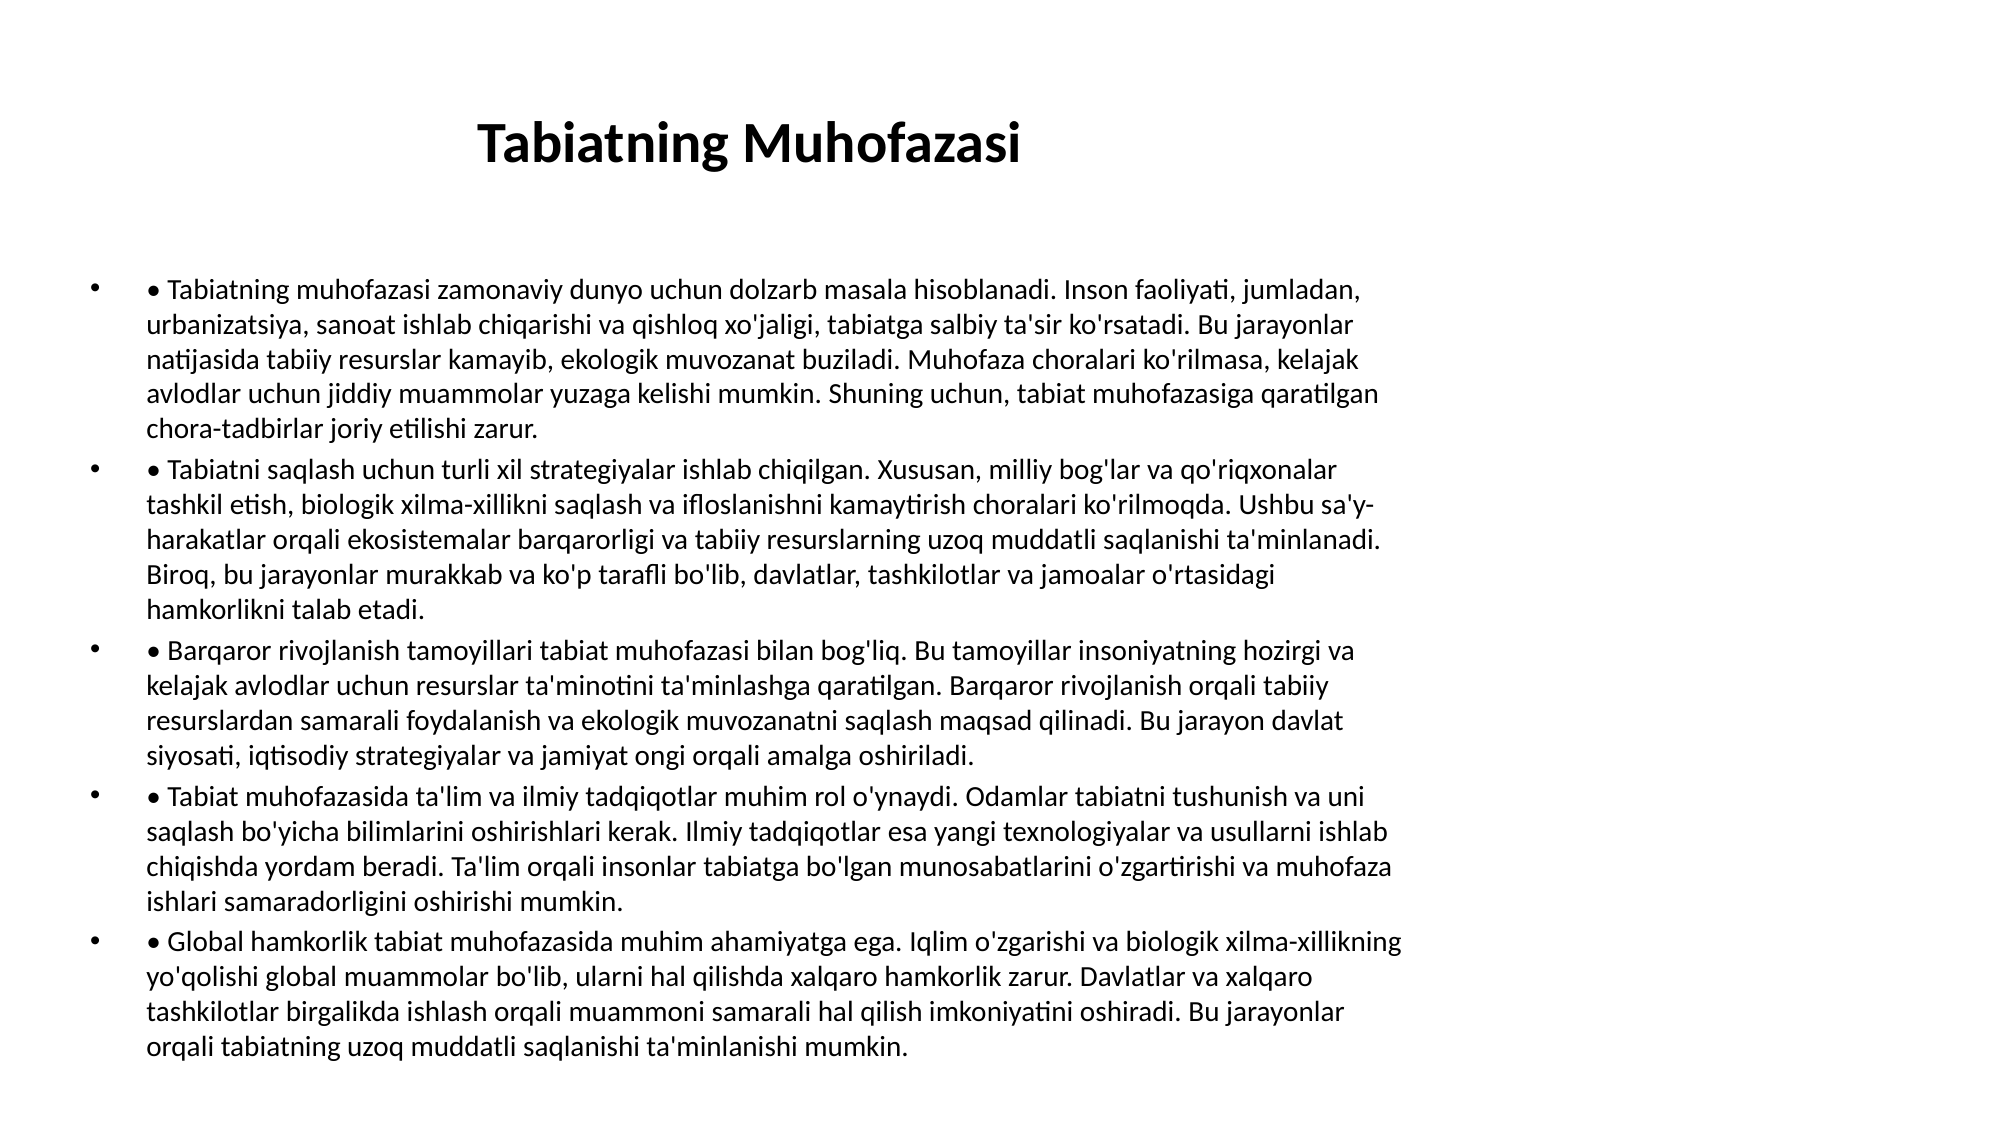

# Tabiatning Muhofazasi
• Tabiatning muhofazasi zamonaviy dunyo uchun dolzarb masala hisoblanadi. Inson faoliyati, jumladan, urbanizatsiya, sanoat ishlab chiqarishi va qishloq xo'jaligi, tabiatga salbiy ta'sir ko'rsatadi. Bu jarayonlar natijasida tabiiy resurslar kamayib, ekologik muvozanat buziladi. Muhofaza choralari ko'rilmasa, kelajak avlodlar uchun jiddiy muammolar yuzaga kelishi mumkin. Shuning uchun, tabiat muhofazasiga qaratilgan chora-tadbirlar joriy etilishi zarur.
• Tabiatni saqlash uchun turli xil strategiyalar ishlab chiqilgan. Xususan, milliy bog'lar va qo'riqxonalar tashkil etish, biologik xilma-xillikni saqlash va ifloslanishni kamaytirish choralari ko'rilmoqda. Ushbu sa'y-harakatlar orqali ekosistemalar barqarorligi va tabiiy resurslarning uzoq muddatli saqlanishi ta'minlanadi. Biroq, bu jarayonlar murakkab va ko'p tarafli bo'lib, davlatlar, tashkilotlar va jamoalar o'rtasidagi hamkorlikni talab etadi.
• Barqaror rivojlanish tamoyillari tabiat muhofazasi bilan bog'liq. Bu tamoyillar insoniyatning hozirgi va kelajak avlodlar uchun resurslar ta'minotini ta'minlashga qaratilgan. Barqaror rivojlanish orqali tabiiy resurslardan samarali foydalanish va ekologik muvozanatni saqlash maqsad qilinadi. Bu jarayon davlat siyosati, iqtisodiy strategiyalar va jamiyat ongi orqali amalga oshiriladi.
• Tabiat muhofazasida ta'lim va ilmiy tadqiqotlar muhim rol o'ynaydi. Odamlar tabiatni tushunish va uni saqlash bo'yicha bilimlarini oshirishlari kerak. Ilmiy tadqiqotlar esa yangi texnologiyalar va usullarni ishlab chiqishda yordam beradi. Ta'lim orqali insonlar tabiatga bo'lgan munosabatlarini o'zgartirishi va muhofaza ishlari samaradorligini oshirishi mumkin.
• Global hamkorlik tabiat muhofazasida muhim ahamiyatga ega. Iqlim o'zgarishi va biologik xilma-xillikning yo'qolishi global muammolar bo'lib, ularni hal qilishda xalqaro hamkorlik zarur. Davlatlar va xalqaro tashkilotlar birgalikda ishlash orqali muammoni samarali hal qilish imkoniyatini oshiradi. Bu jarayonlar orqali tabiatning uzoq muddatli saqlanishi ta'minlanishi mumkin.